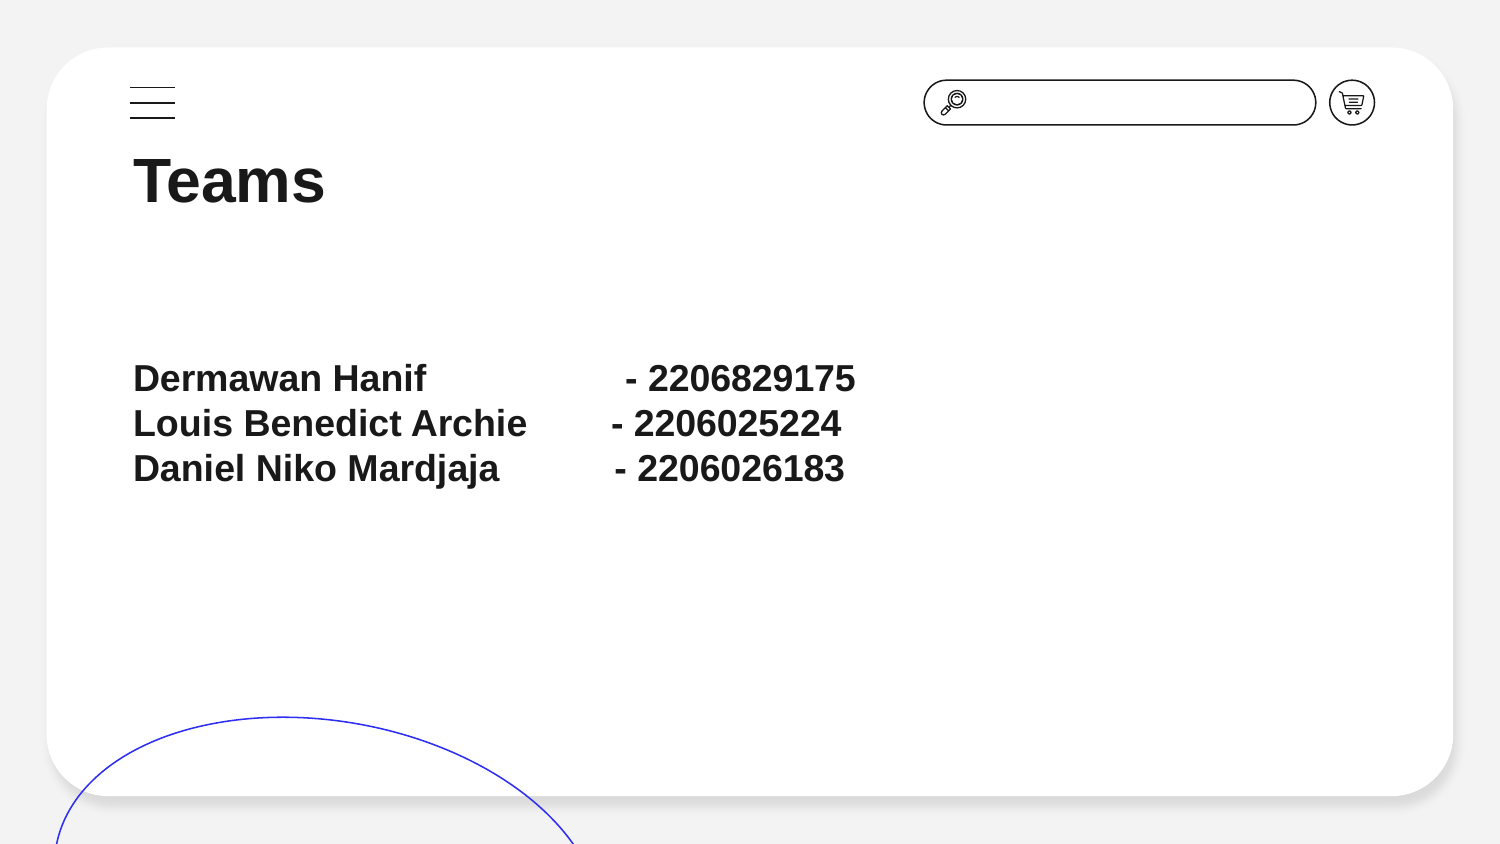

Teams
Dermawan Hanif                   - 2206829175
Louis Benedict Archie        - 2206025224
Daniel Niko Mardjaja           - 2206026183